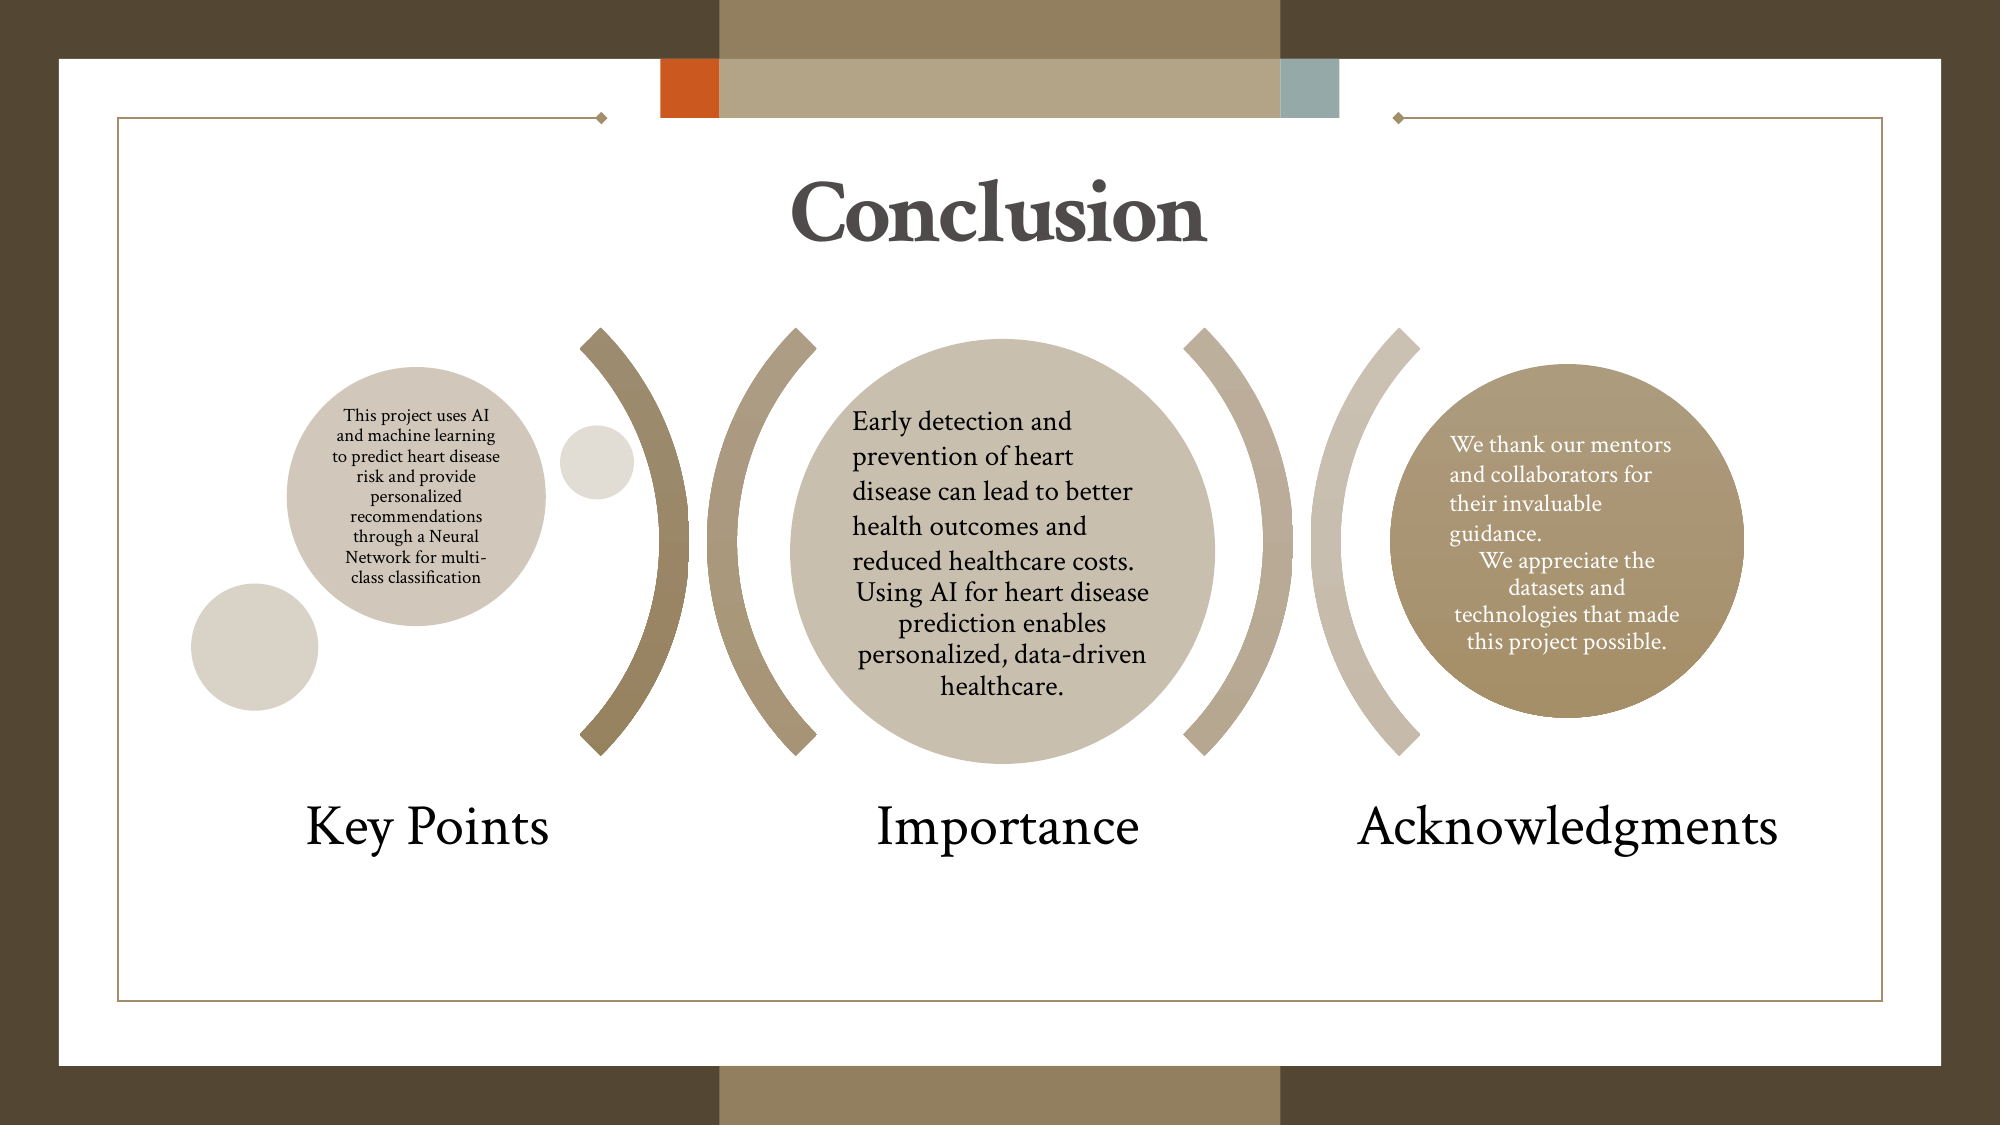

Conclusion
Importance
Acknowledgments
Early detection and prevention of heart disease can lead to better health outcomes and reduced healthcare costs.
Using AI for heart disease prediction enables personalized, data-driven healthcare.
This project uses AI and machine learning to predict heart disease risk and provide personalized recommendations through a Neural Network for multi-class classification
We thank our mentors and collaborators for their invaluable guidance.
We appreciate the datasets and technologies that made this project possible.
Key Points